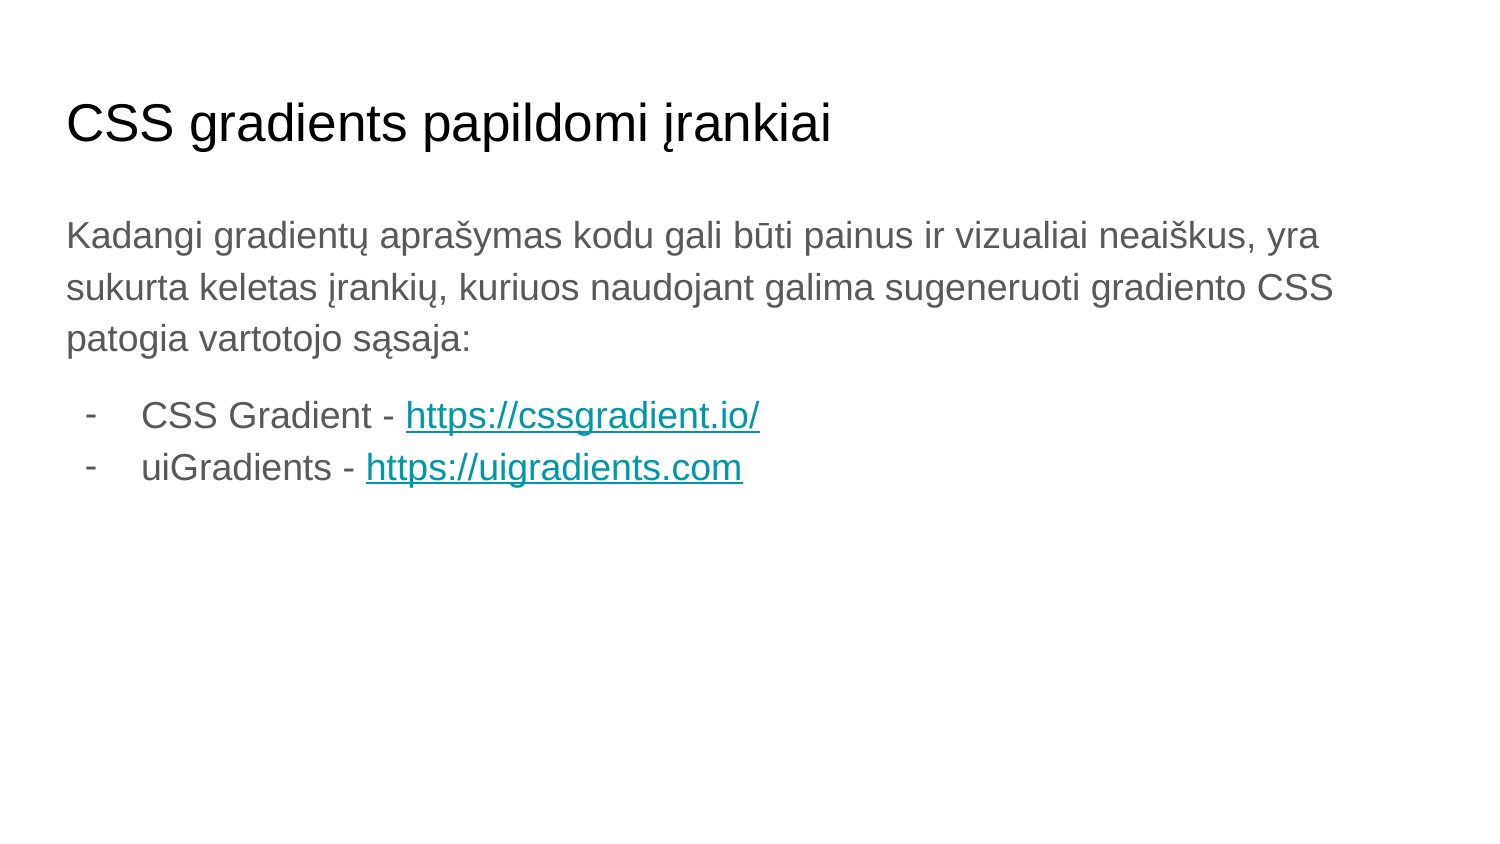

# CSS gradients papildomi įrankiai
Kadangi gradientų aprašymas kodu gali būti painus ir vizualiai neaiškus, yra sukurta keletas įrankių, kuriuos naudojant galima sugeneruoti gradiento CSS patogia vartotojo sąsaja:
CSS Gradient - https://cssgradient.io/
uiGradients - https://uigradients.com